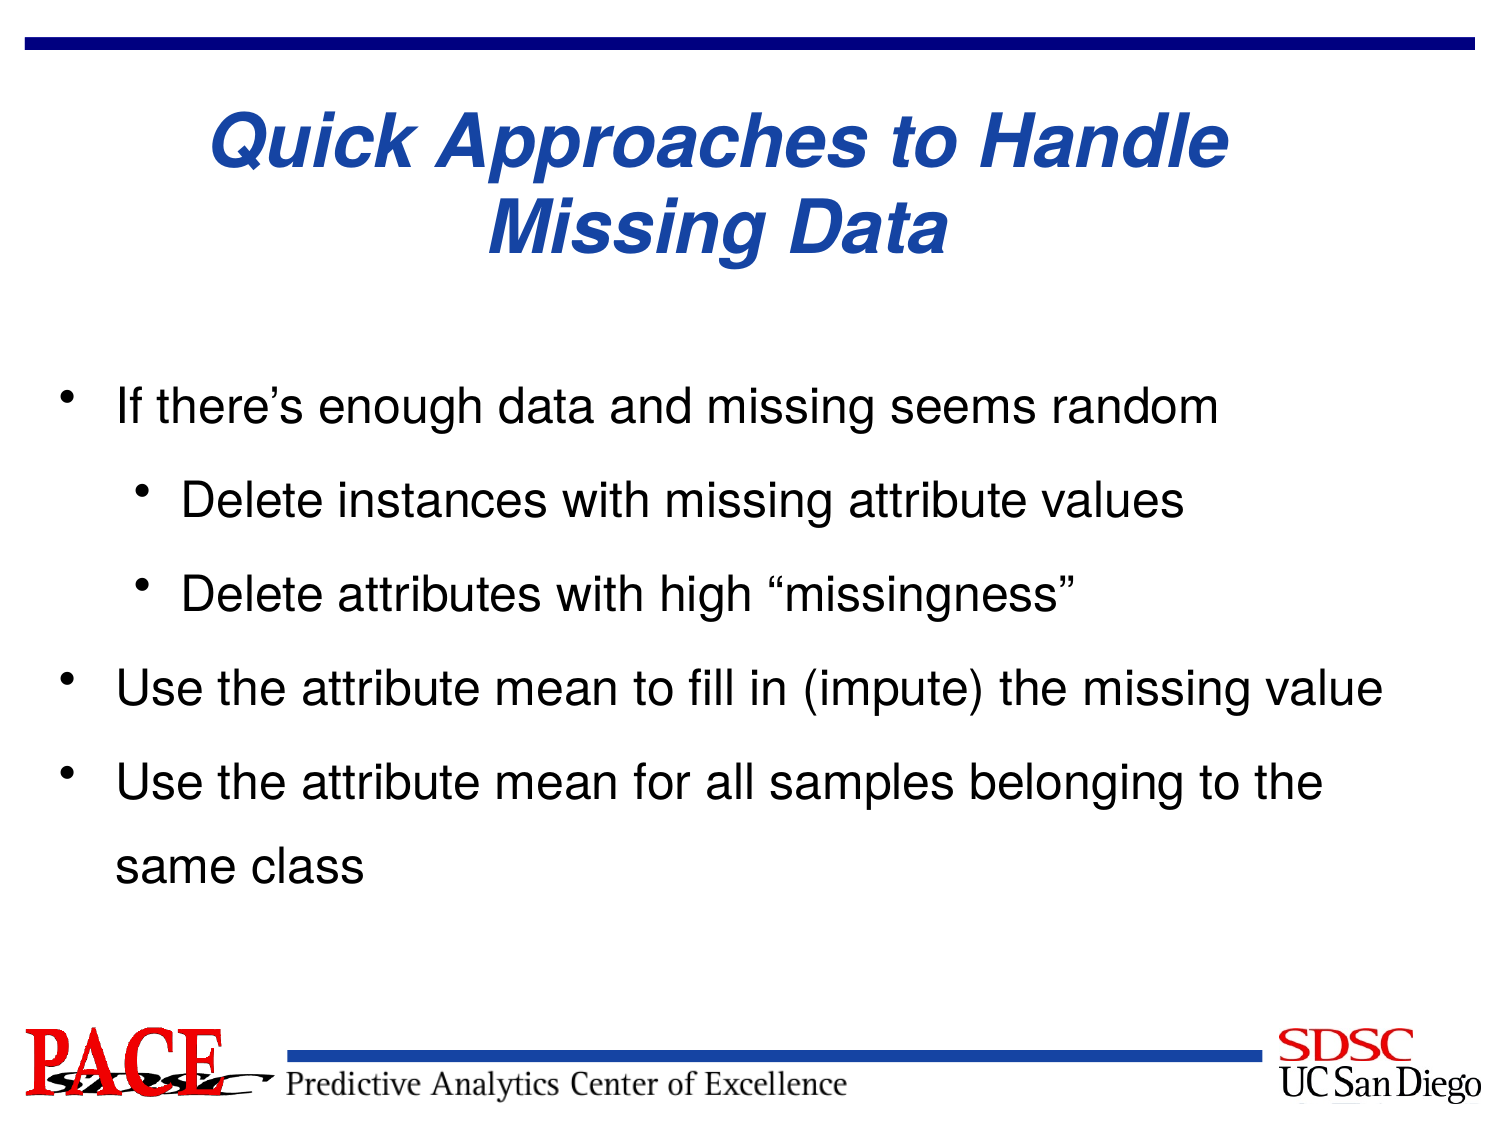

# Quick Approaches to Handle Missing Data
If there’s enough data and missing seems random
Delete instances with missing attribute values
Delete attributes with high “missingness”
Use the attribute mean to fill in (impute) the missing value
Use the attribute mean for all samples belonging to the same class